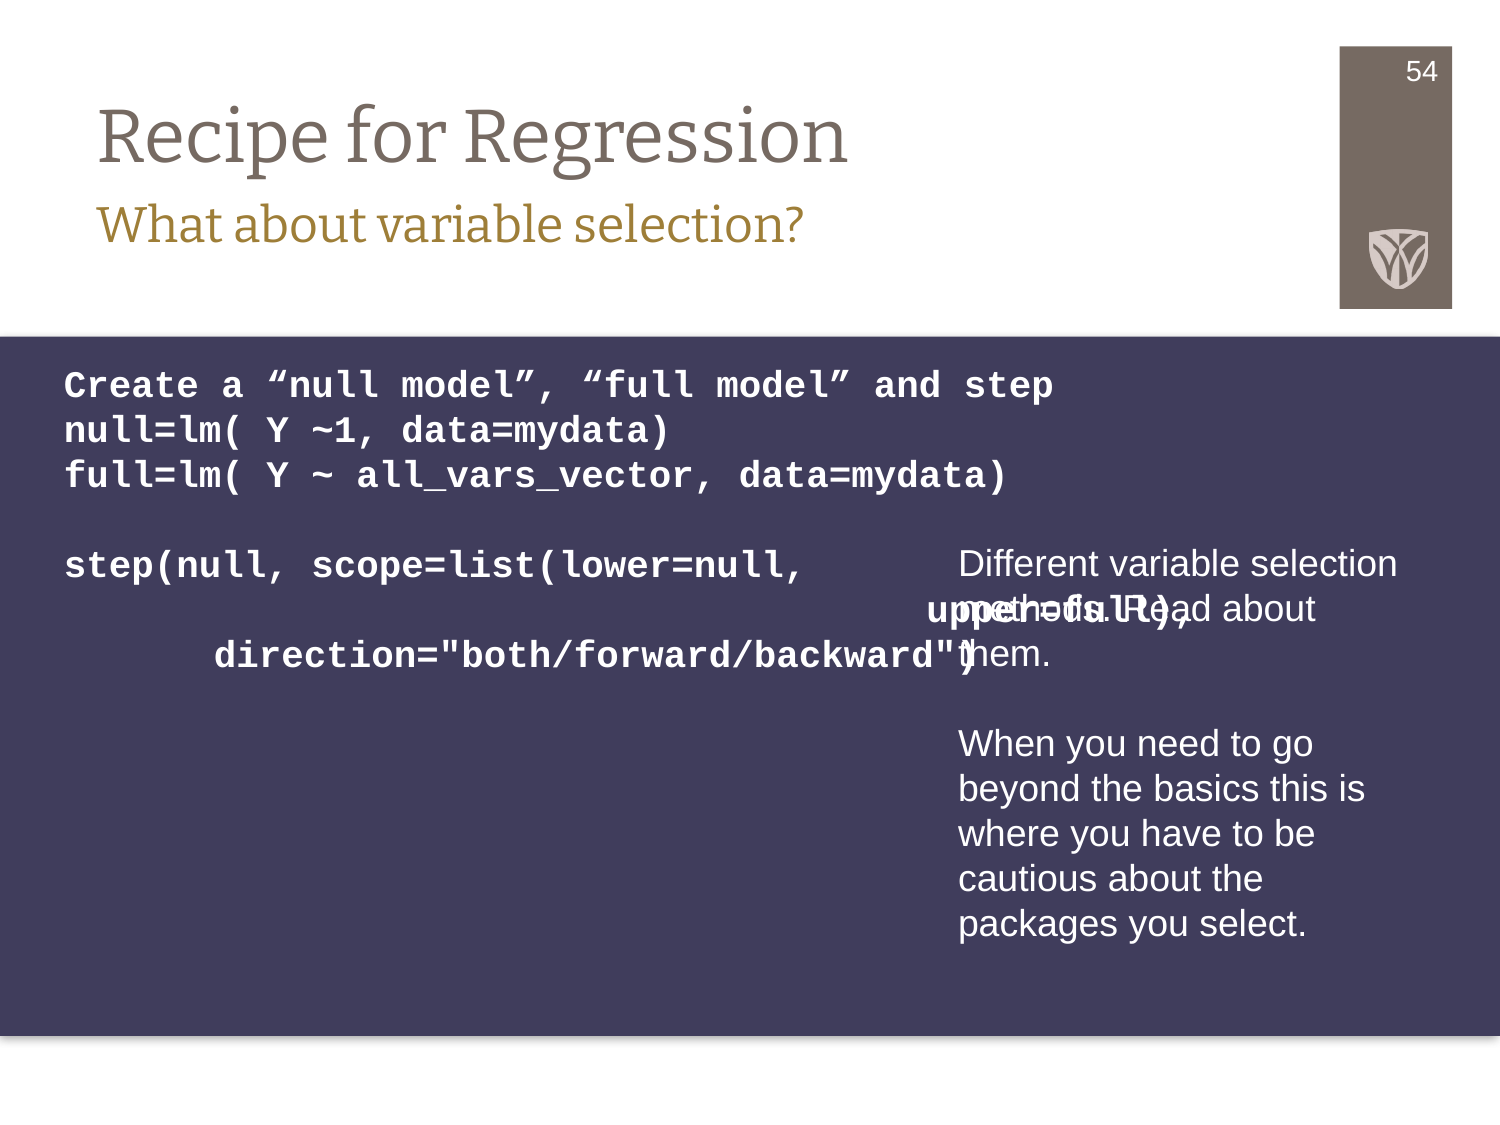

# Recipe for Regression
54
What about variable selection?

Create a “null model”, “full model” and step
null=lm( Y ~1, data=mydata)
full=lm( Y ~ all_vars_vector, data=mydata)

step(null, scope=list(lower=null,
					     upper=full),
	direction="both/forward/backward")

Different variable selection methods. Read about them.

When you need to go beyond the basics this is where you have to be cautious about the packages you select.